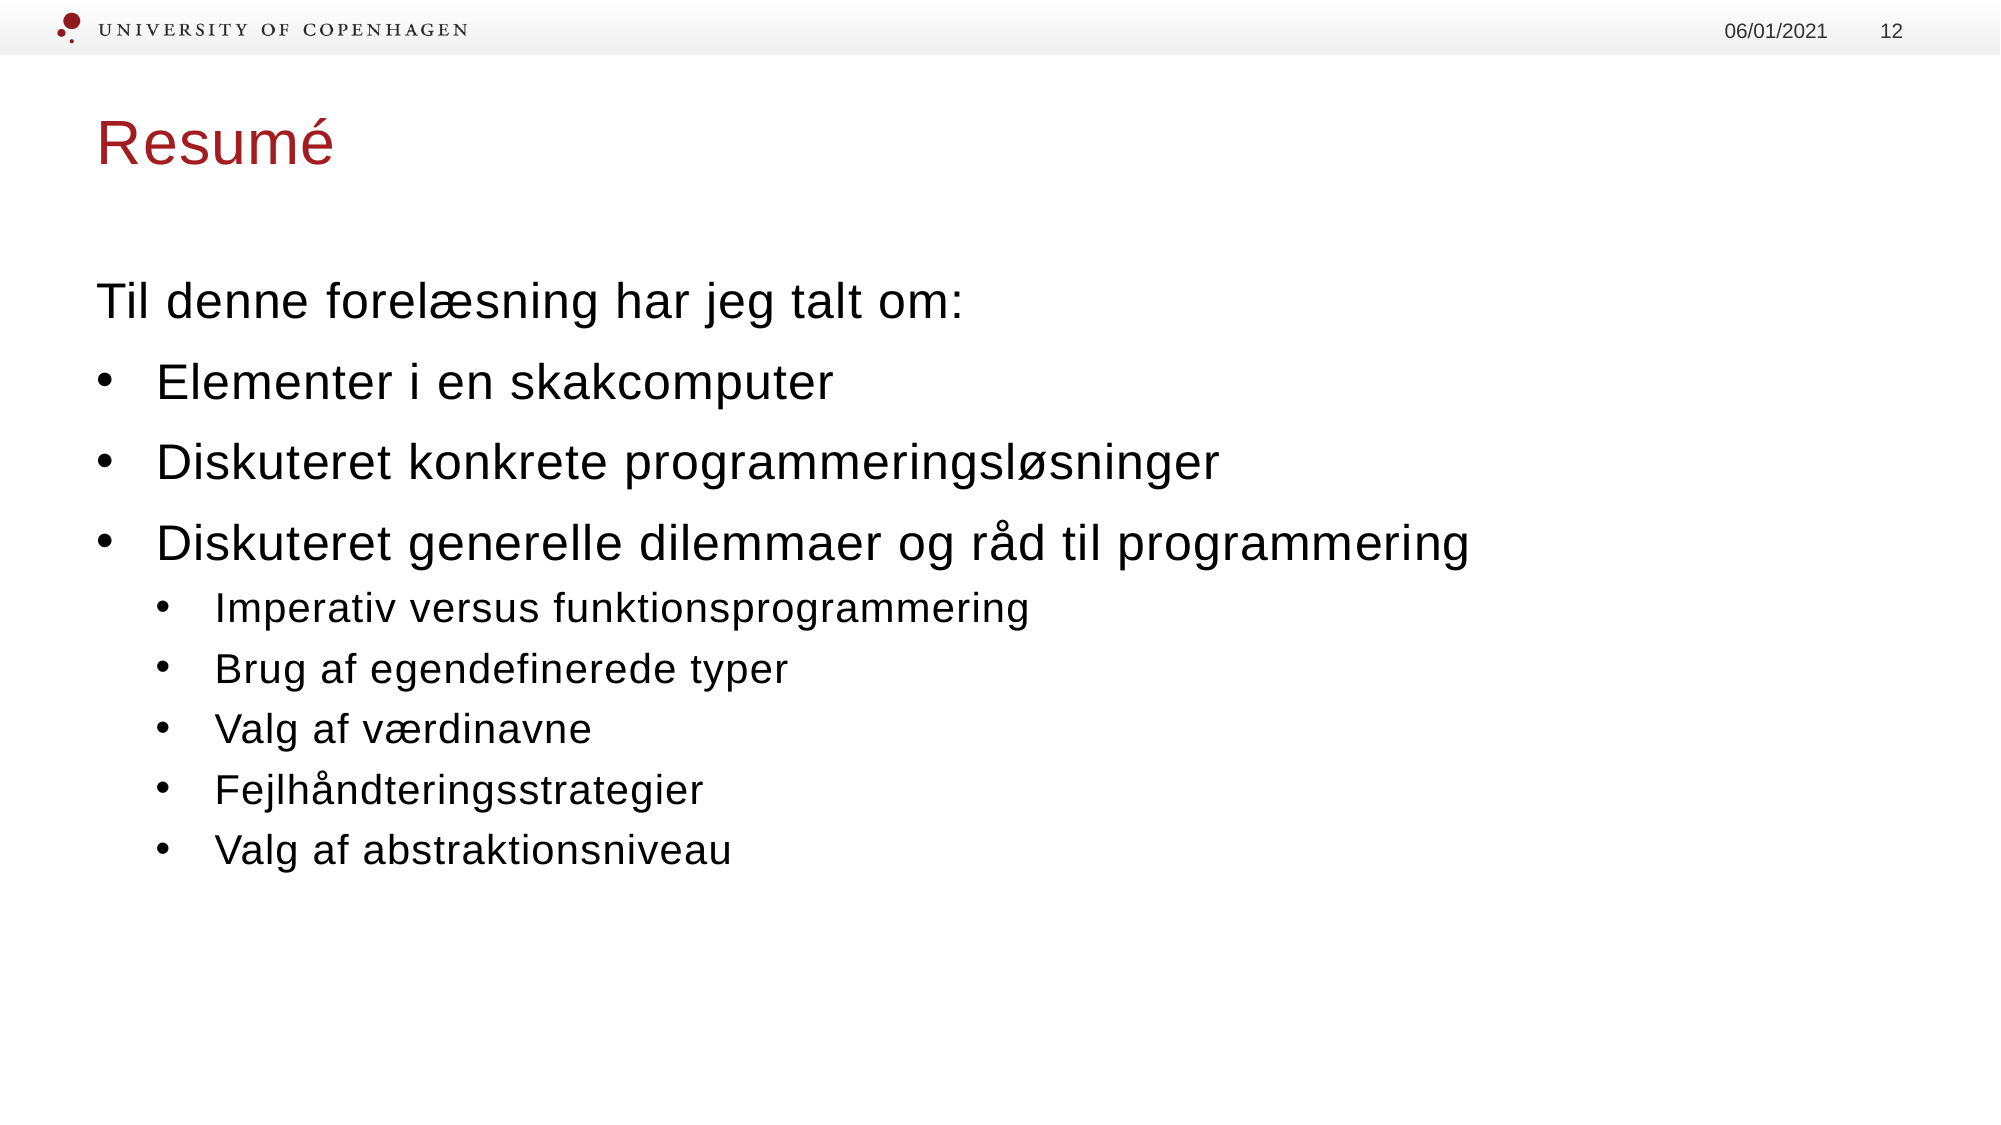

06/01/2021
12
# Resumé
Til denne forelæsning har jeg talt om:
Elementer i en skakcomputer
Diskuteret konkrete programmeringsløsninger
Diskuteret generelle dilemmaer og råd til programmering
Imperativ versus funktionsprogrammering
Brug af egendefinerede typer
Valg af værdinavne
Fejlhåndteringsstrategier
Valg af abstraktionsniveau